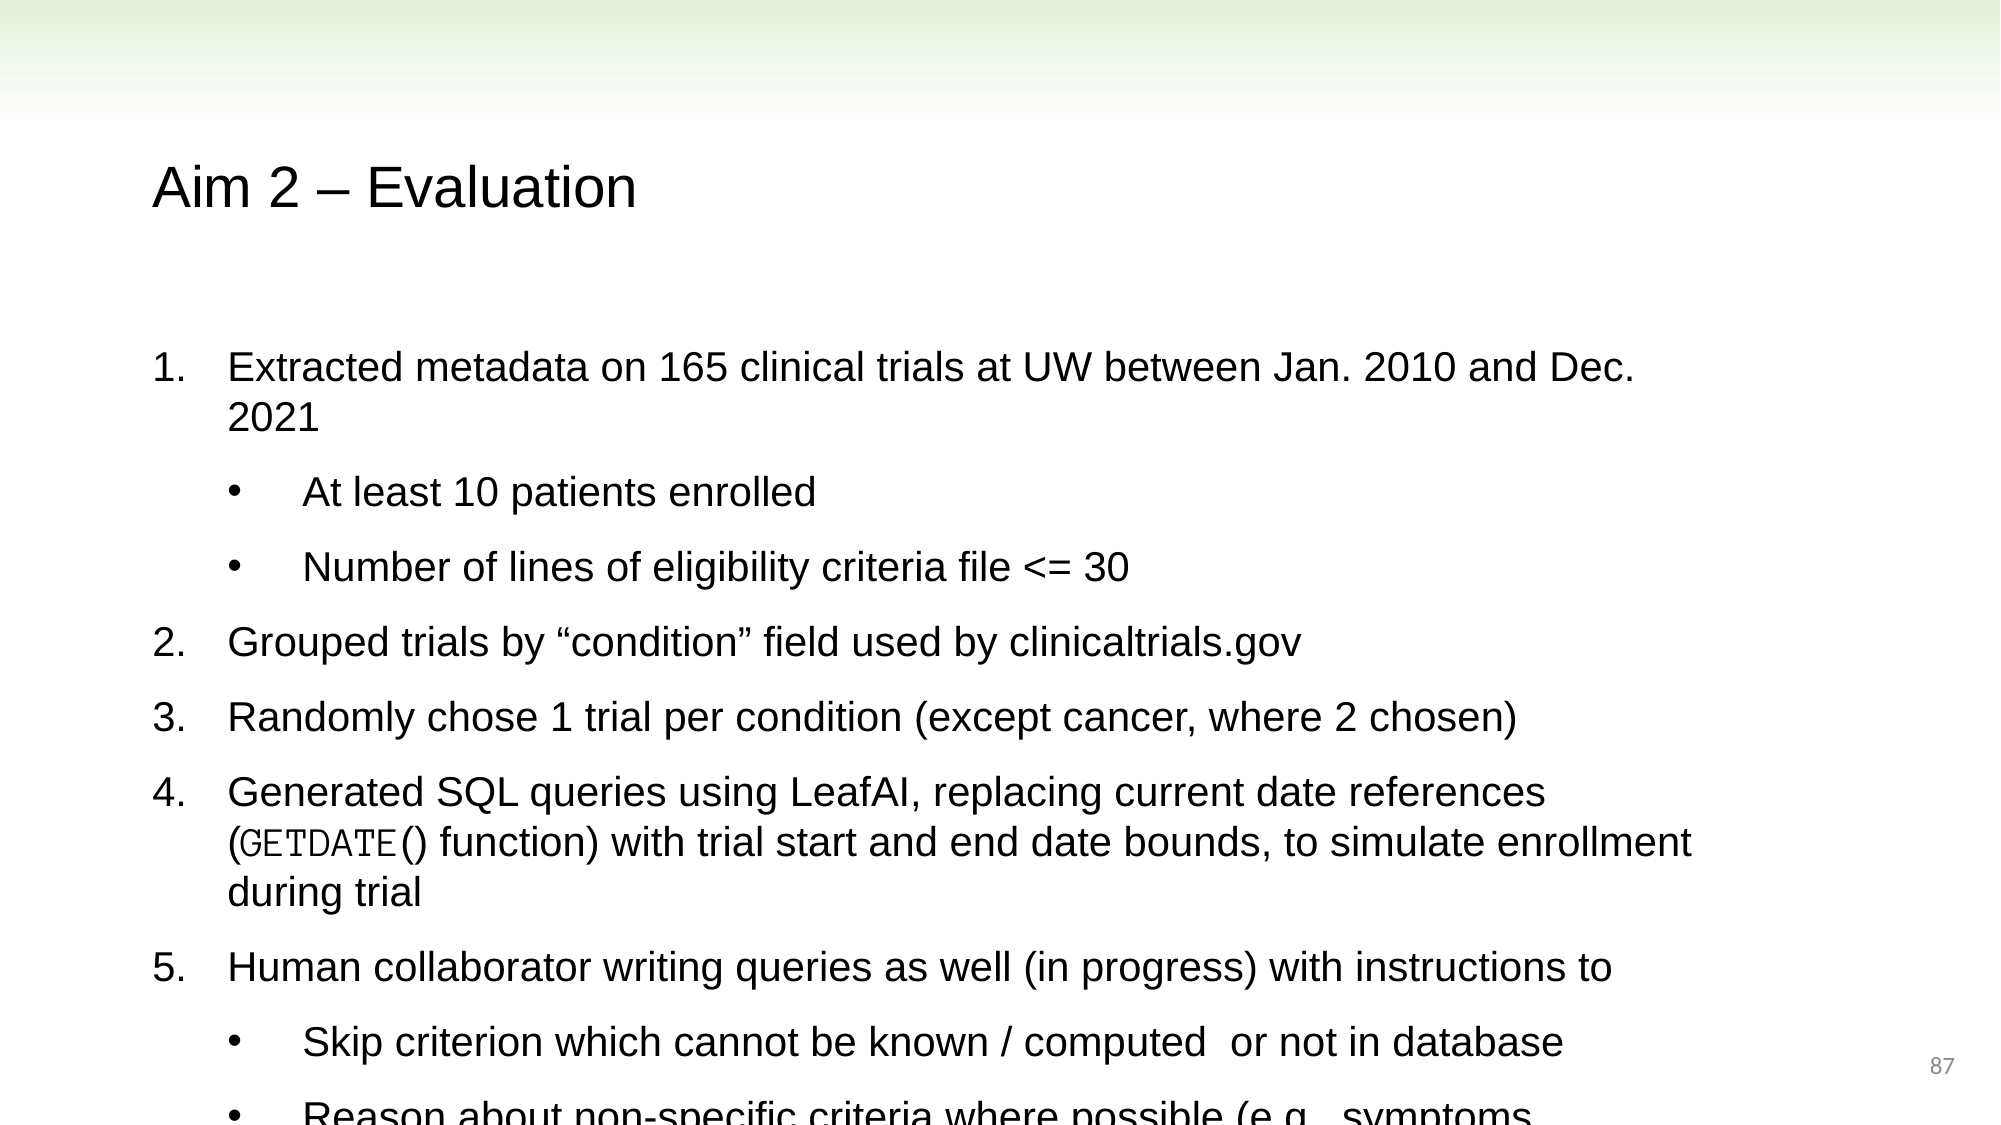

Aim 2 – Evaluation
Extracted metadata on 165 clinical trials at UW between Jan. 2010 and Dec. 2021
At least 10 patients enrolled
Number of lines of eligibility criteria file <= 30
Grouped trials by “condition” field used by clinicaltrials.gov
Randomly chose 1 trial per condition (except cancer, where 2 chosen)
Generated SQL queries using LeafAI, replacing current date references (GETDATE() function) with trial start and end date bounds, to simulate enrollment during trial
Human collaborator writing queries as well (in progress) with instructions to
Skip criterion which cannot be known / computed  or not in database
Reason about non-specific criteria where possible (e.g., symptoms, contraindications)

87